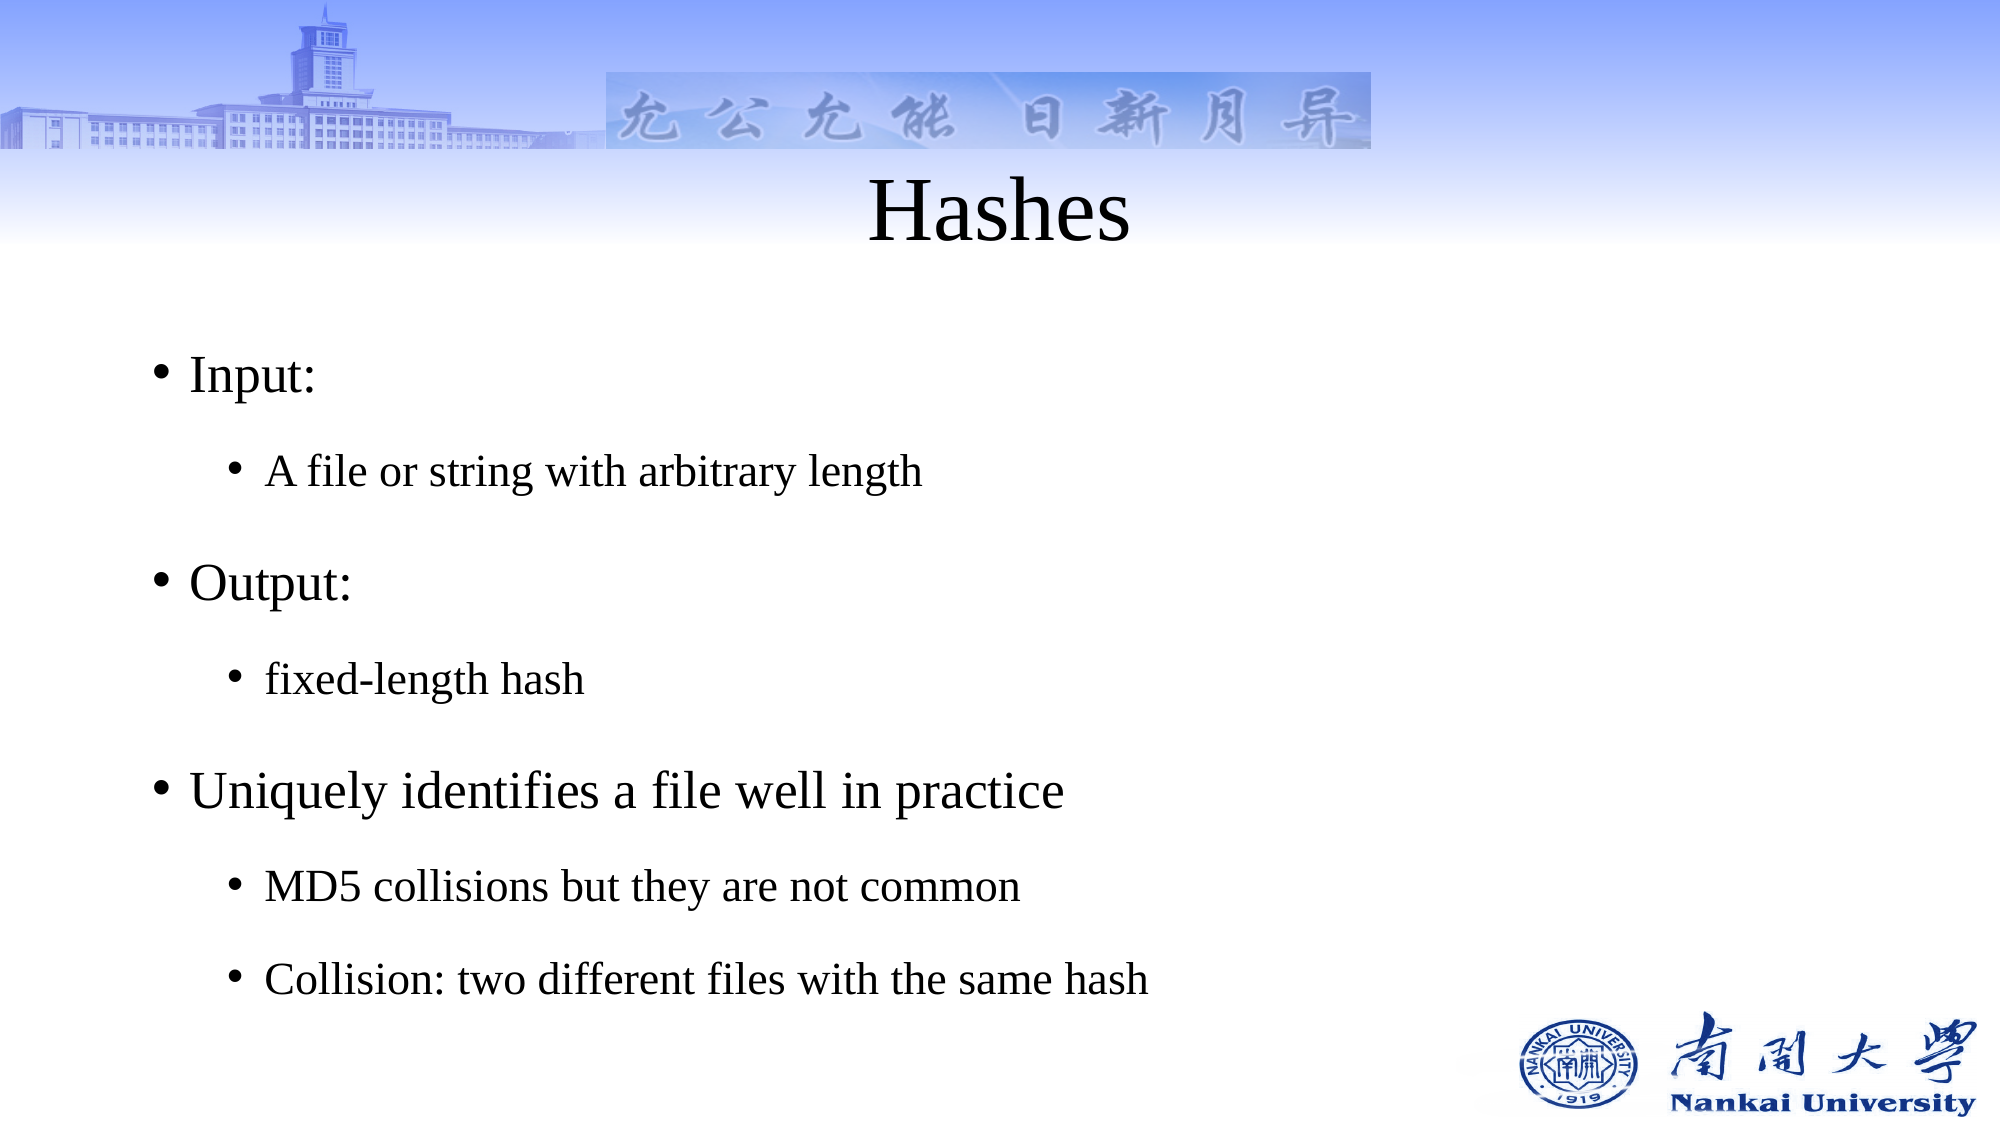

# Hashes
Input:
A file or string with arbitrary length
Output:
fixed-length hash
Uniquely identifies a file well in practice
MD5 collisions but they are not common
Collision: two different files with the same hash